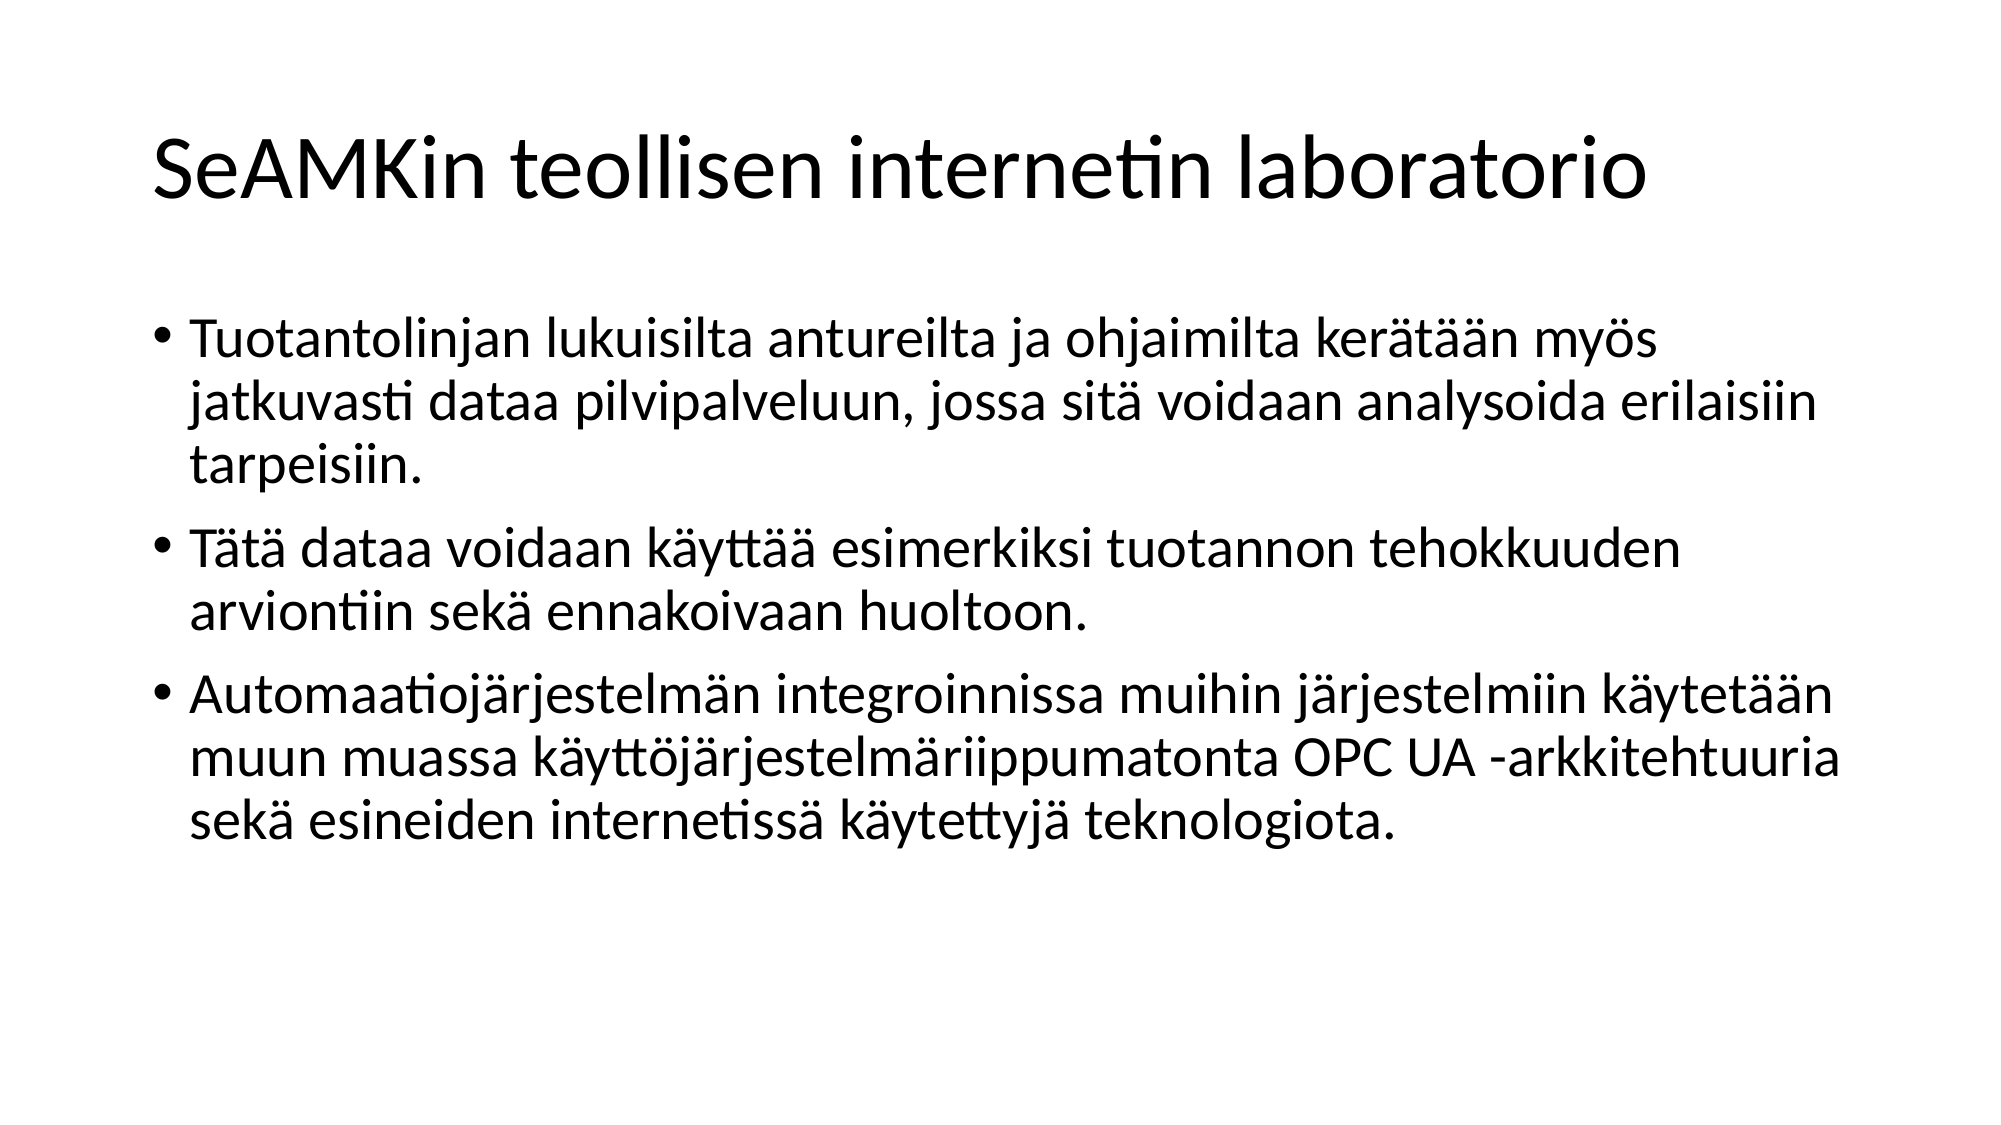

# SeAMKin teollisen internetin laboratorio
Tuotantolinjan lukuisilta antureilta ja ohjaimilta kerätään myös jatkuvasti dataa pilvipalveluun, jossa sitä voidaan analysoida erilaisiin tarpeisiin.
Tätä dataa voidaan käyttää esimerkiksi tuotannon tehokkuuden arviontiin sekä ennakoivaan huoltoon.
Automaatiojärjestelmän integroinnissa muihin järjestelmiin käytetään muun muassa käyttöjärjestelmäriippumatonta OPC UA -arkkitehtuuria sekä esineiden internetissä käytettyjä teknologiota.